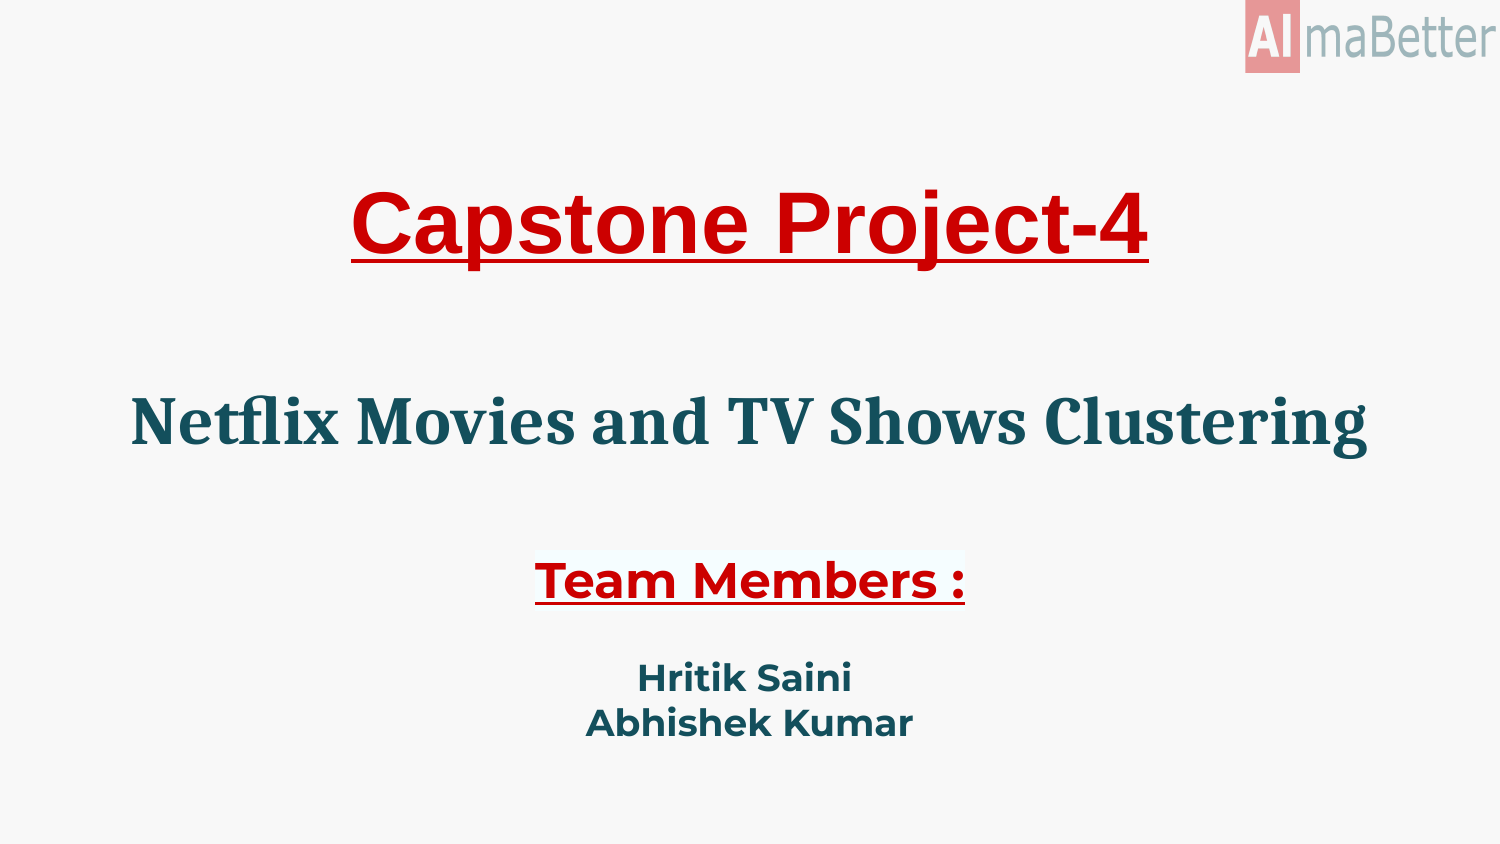

# Capstone Project-4

Netﬂix Movies and TV Shows Clustering

Team Members :

Hritik Saini
 Abhishek Kumar